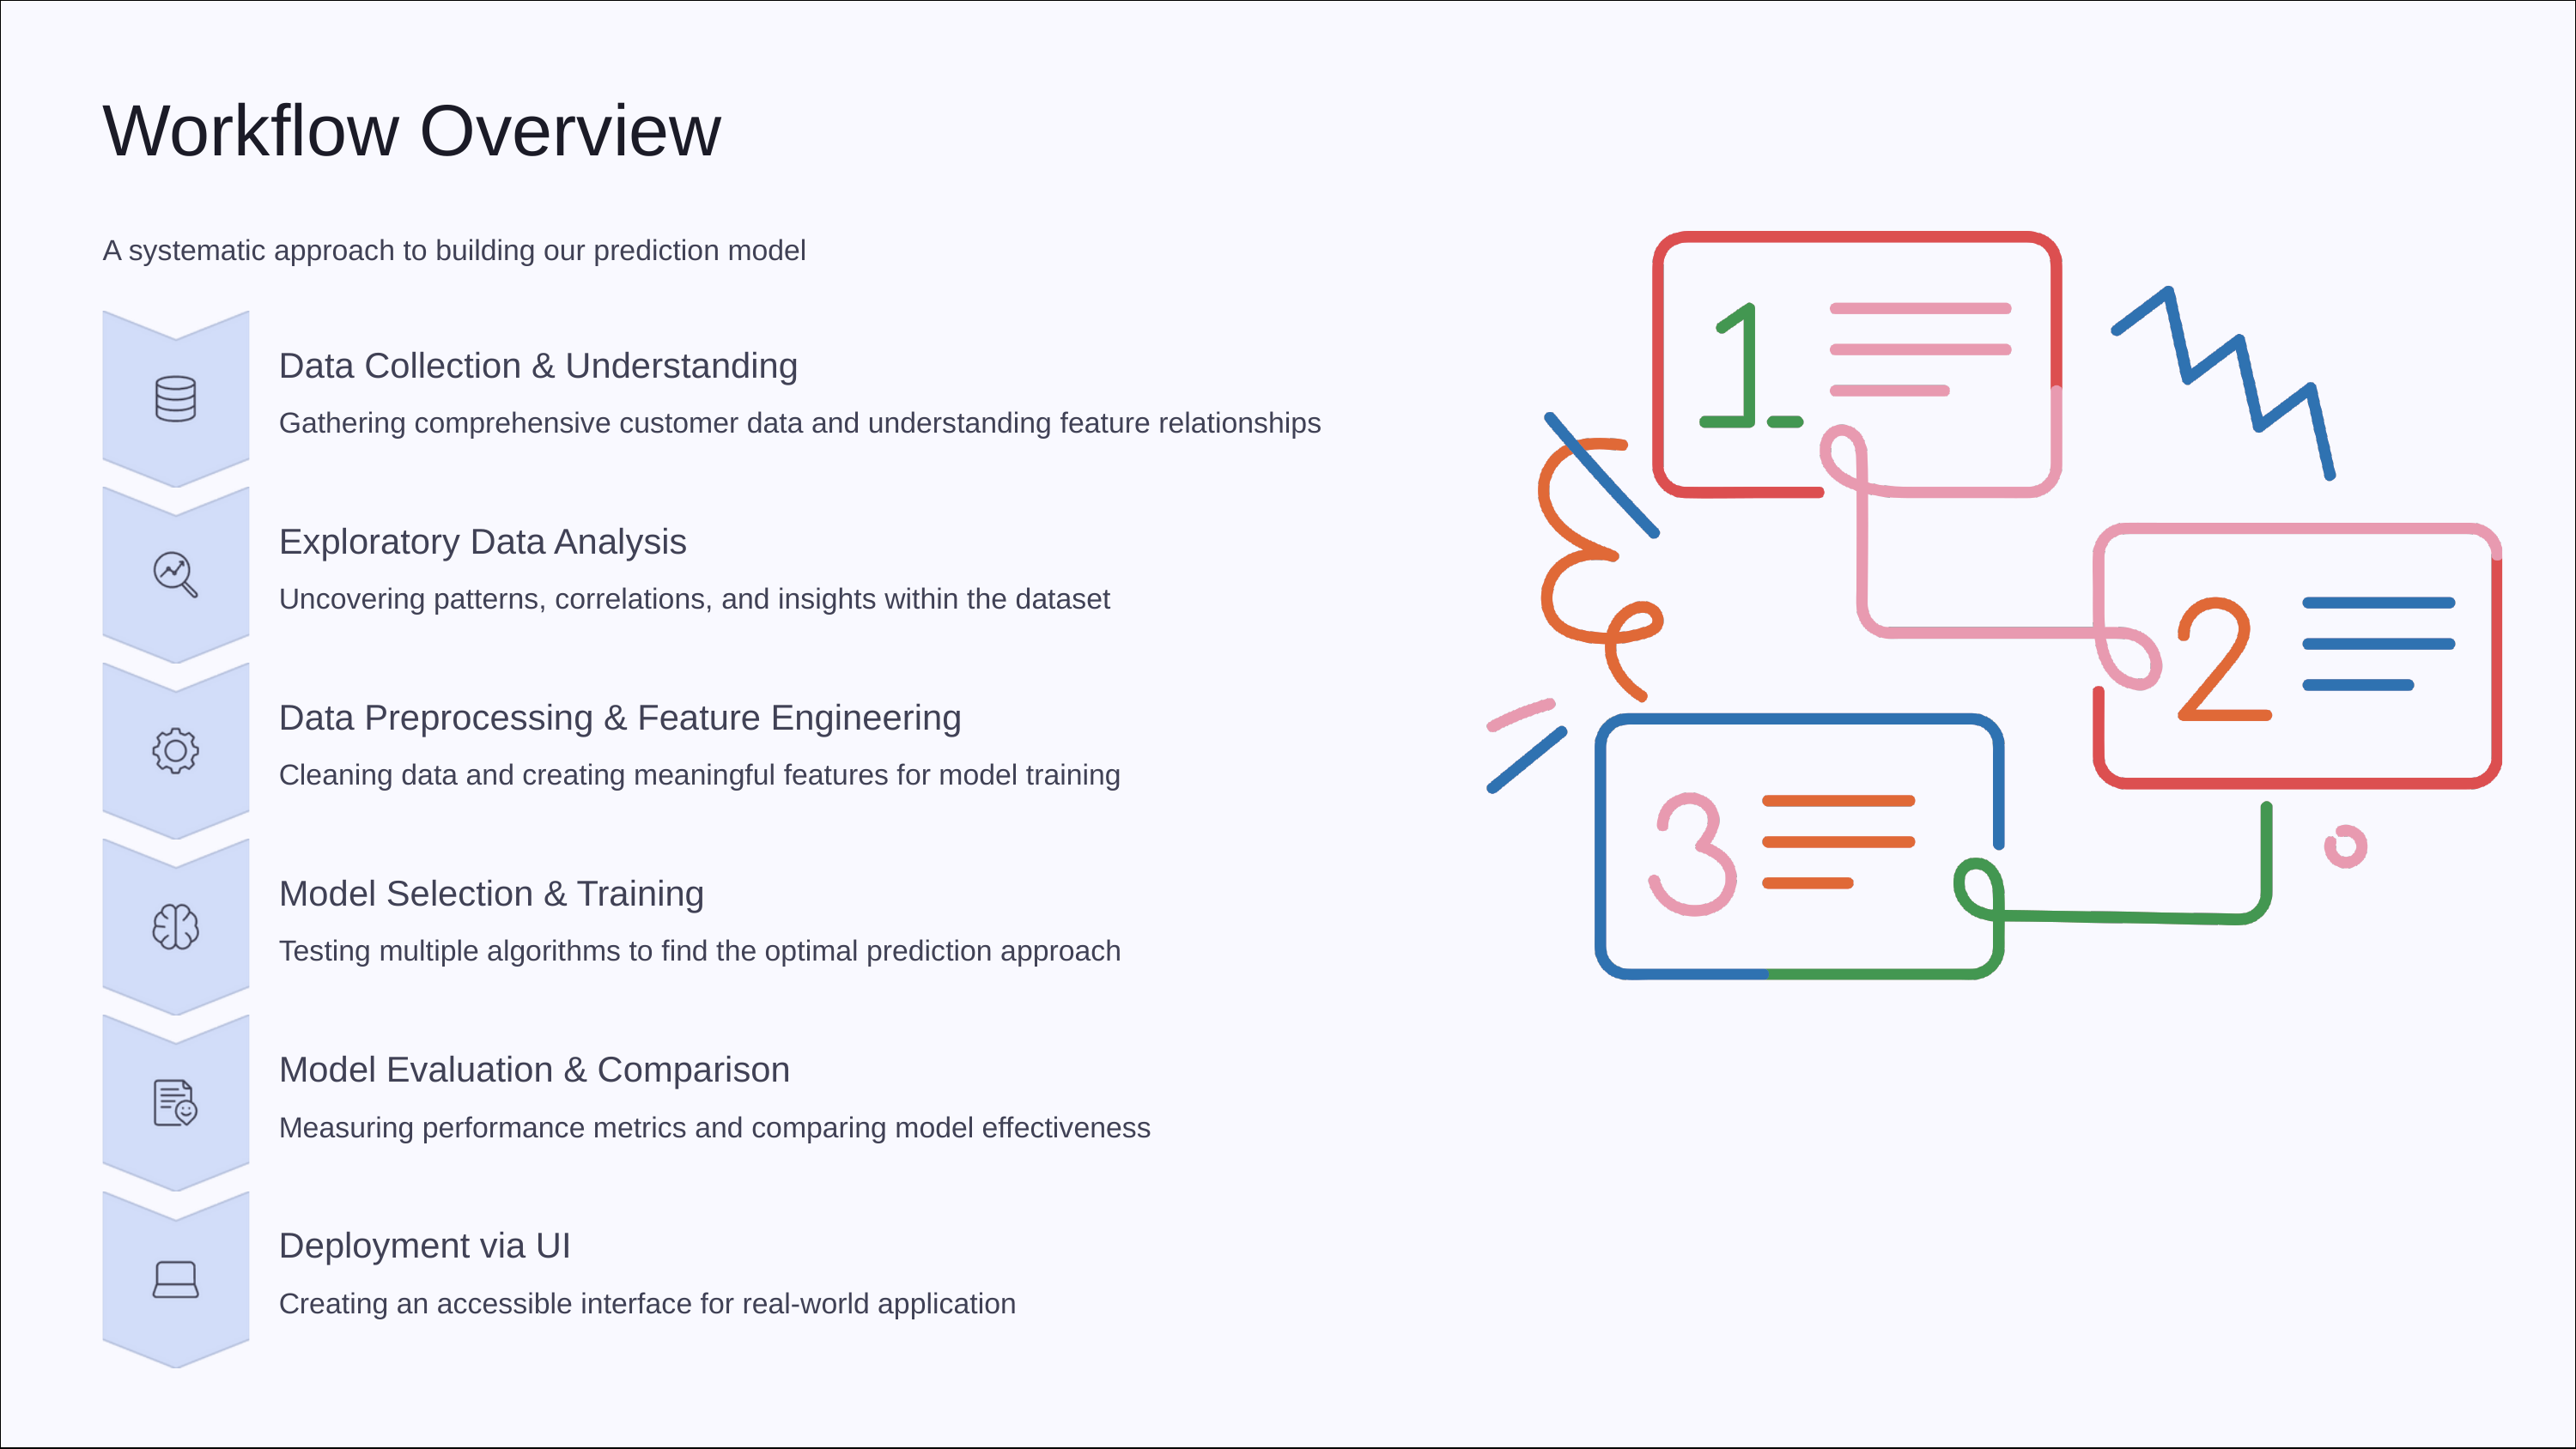

Workflow Overview
A systematic approach to building our prediction model

Data Collection & Understanding
Gathering comprehensive customer data and understanding feature relationships

Exploratory Data Analysis
Uncovering patterns, correlations, and insights within the dataset

Data Preprocessing & Feature Engineering
Cleaning data and creating meaningful features for model training

Model Selection & Training
Testing multiple algorithms to find the optimal prediction approach

Model Evaluation & Comparison
Measuring performance metrics and comparing model effectiveness

Deployment via UI
Creating an accessible interface for real-world application